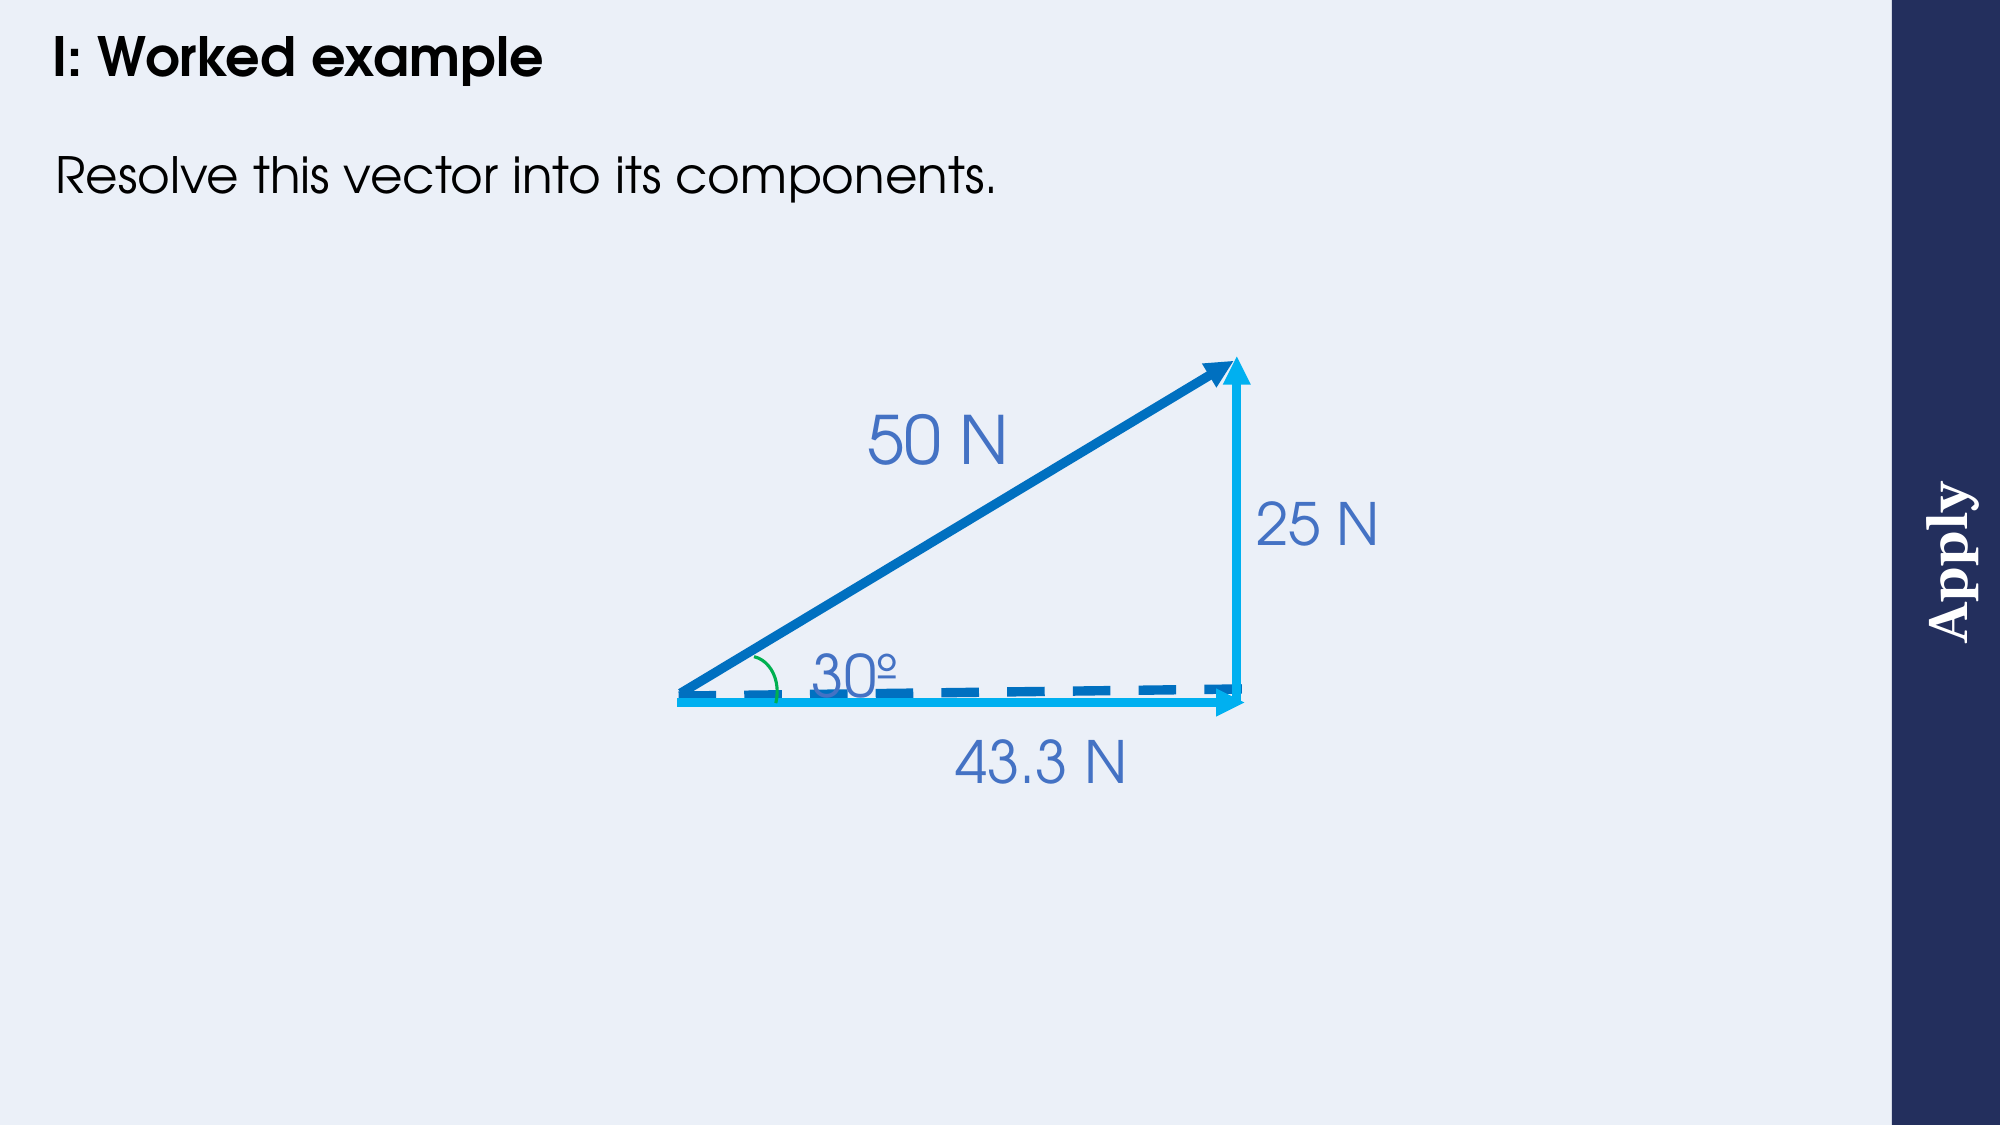

I: Worked example
Resolve this vector into its components.
50 N
25 N
30º

43.3 N